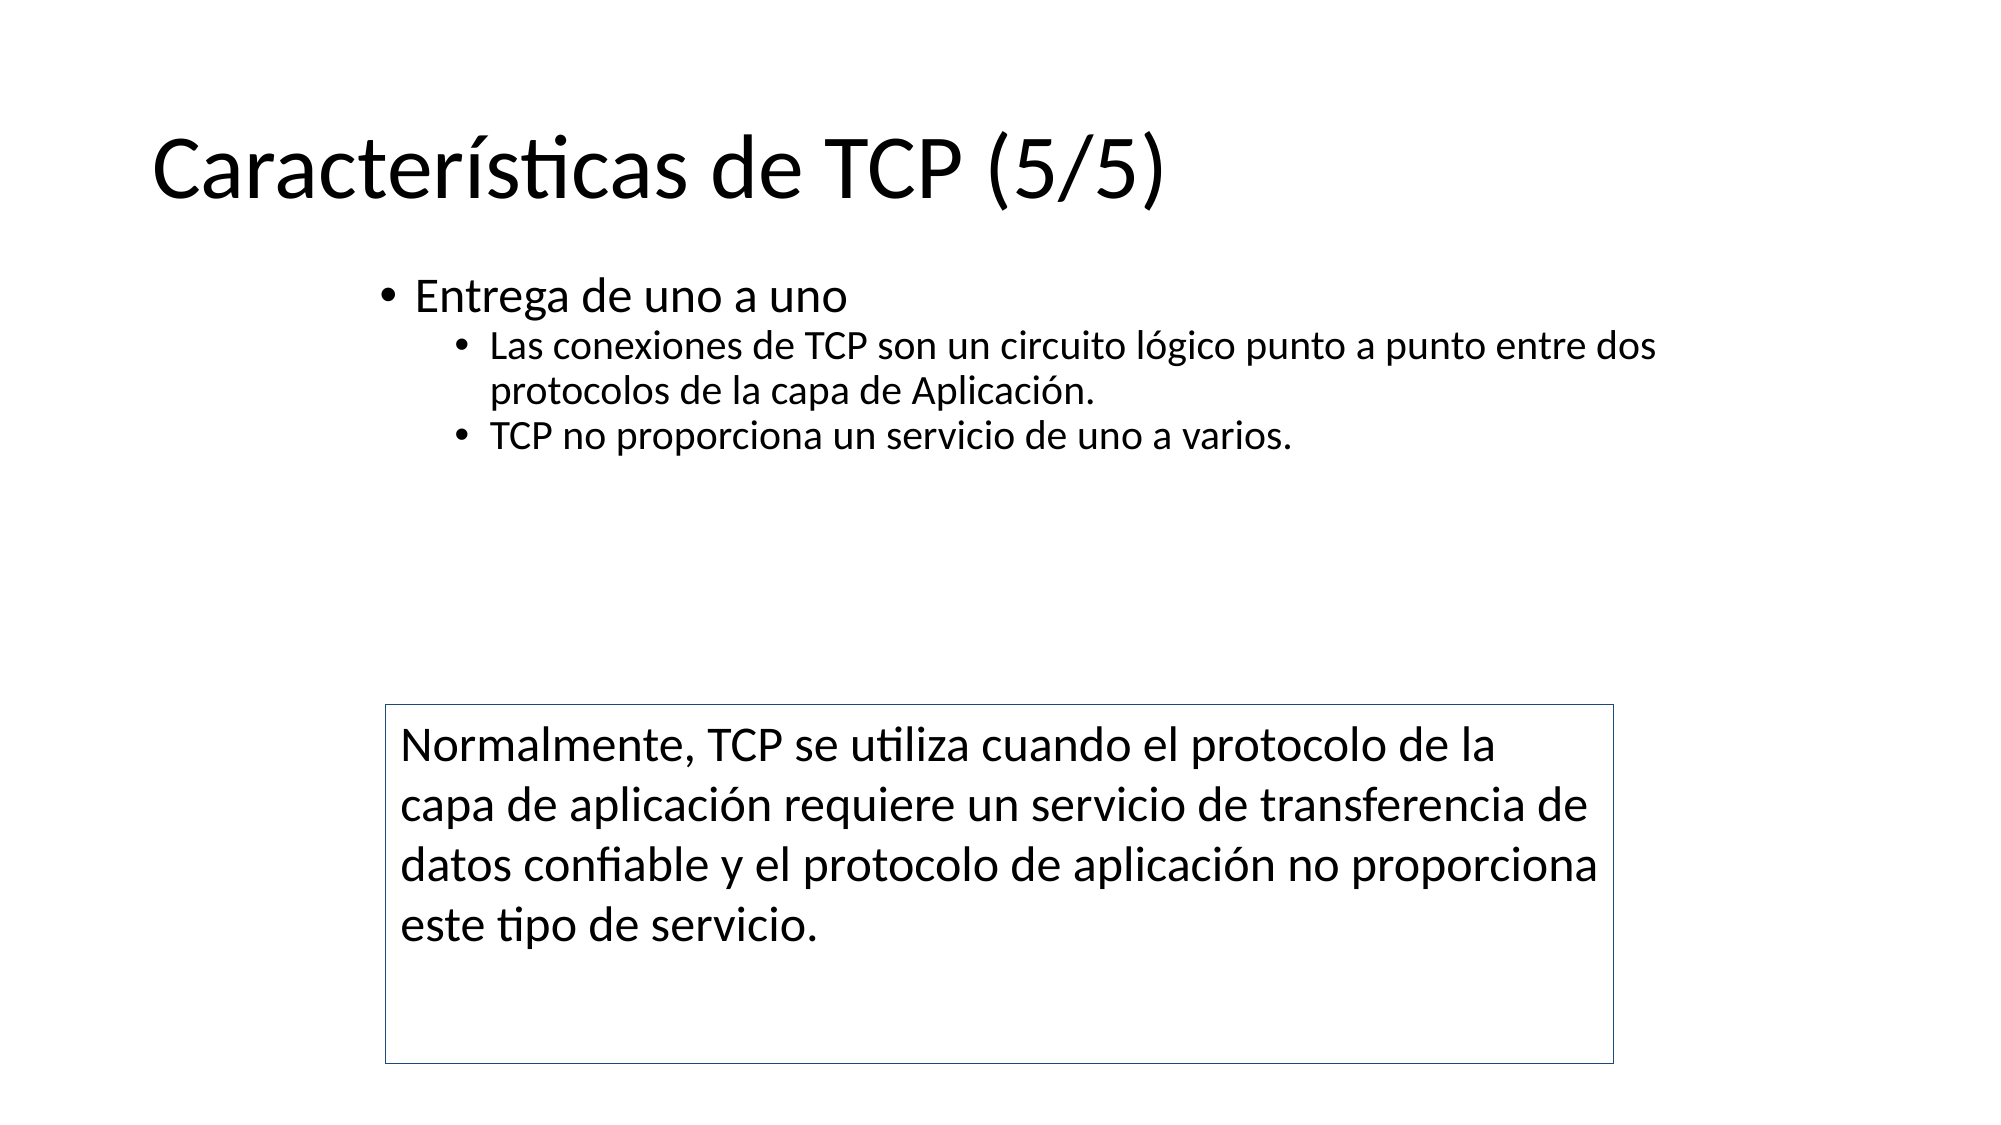

Características de TCP (5/5)
Entrega de uno a uno
Las conexiones de TCP son un circuito lógico punto a punto entre dos protocolos de la capa de Aplicación.
TCP no proporciona un servicio de uno a varios.

Normalmente, TCP se utiliza cuando el protocolo de la capa de aplicación requiere un servicio de transferencia de datos confiable y el protocolo de aplicación no proporciona este tipo de servicio.